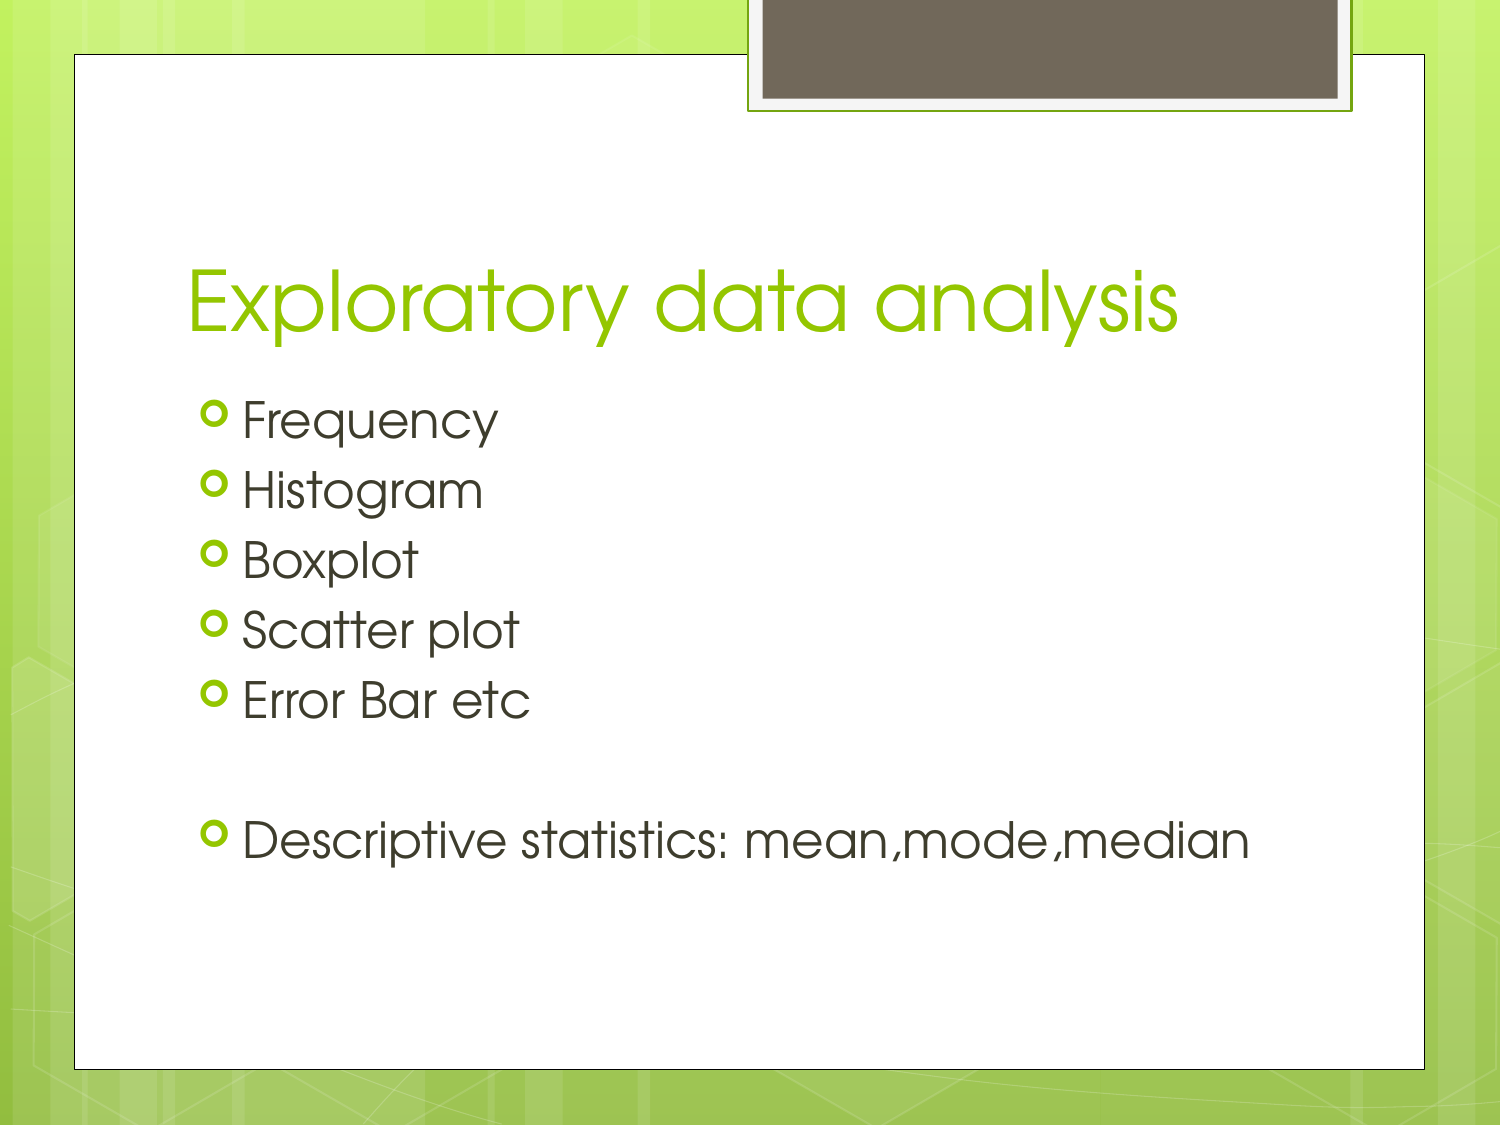

# Exploratory data analysis
Frequency
Histogram
Boxplot
Scatter plot
Error Bar etc

Descriptive statistics: mean,mode,median